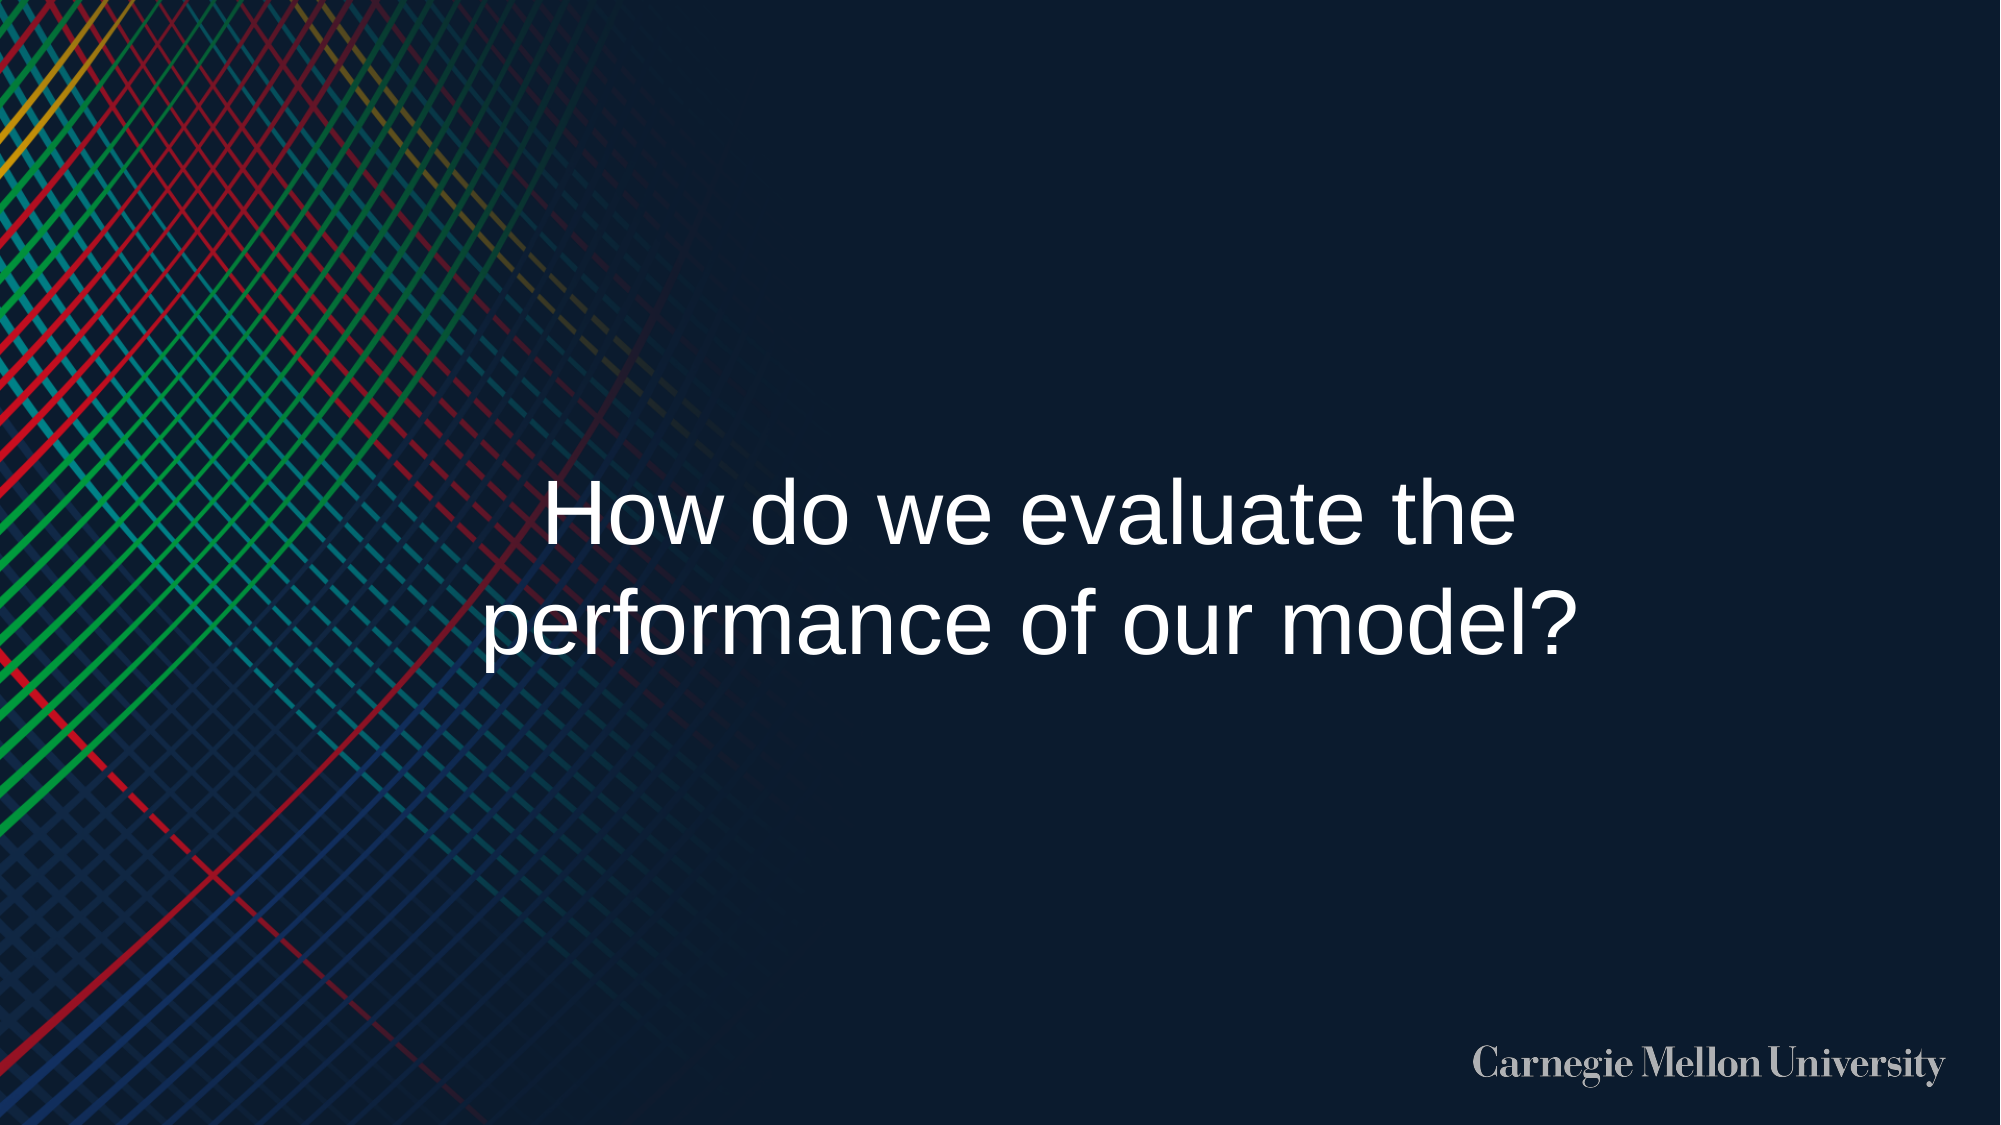

How do we evaluate the performance of our model?